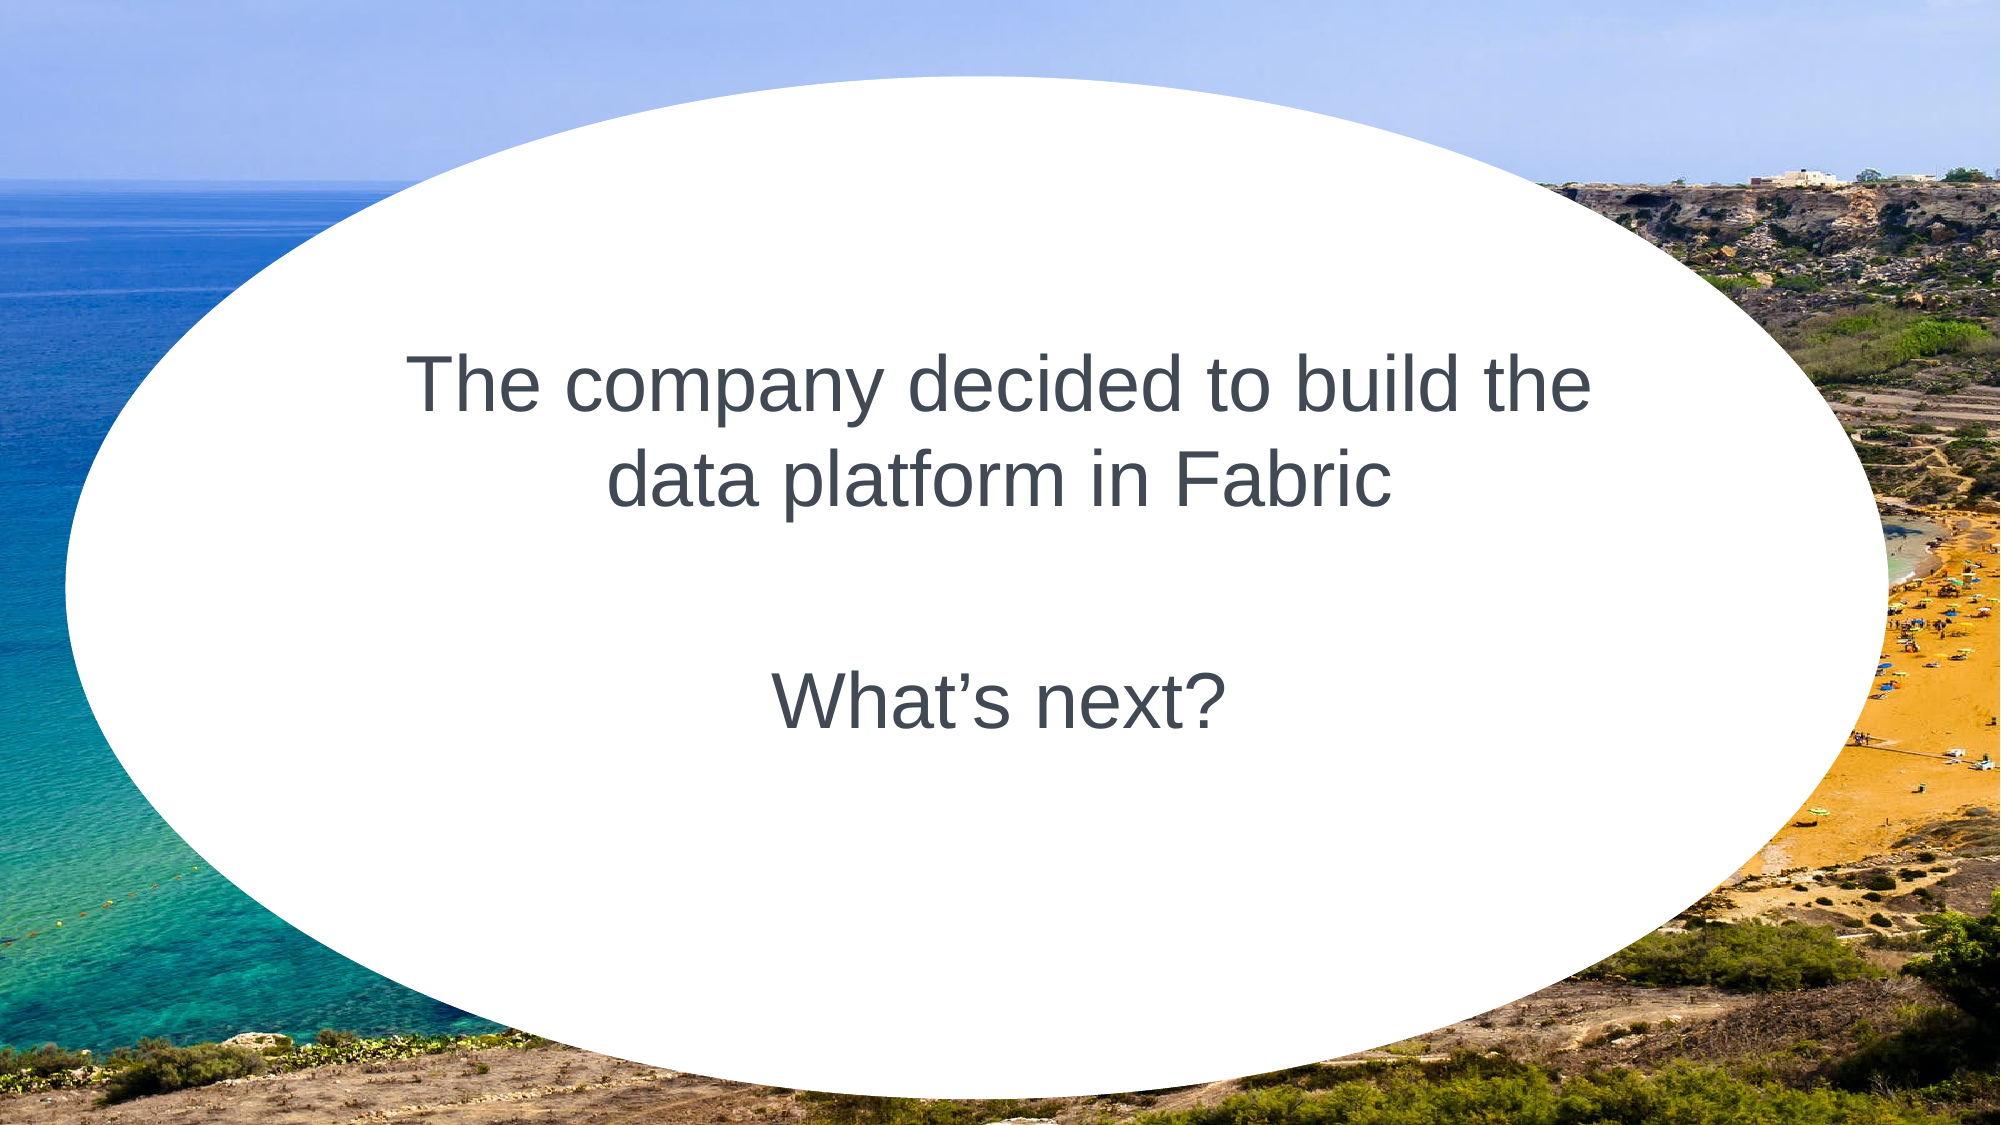

The company decided to build the data platform in Fabric

What’s next?